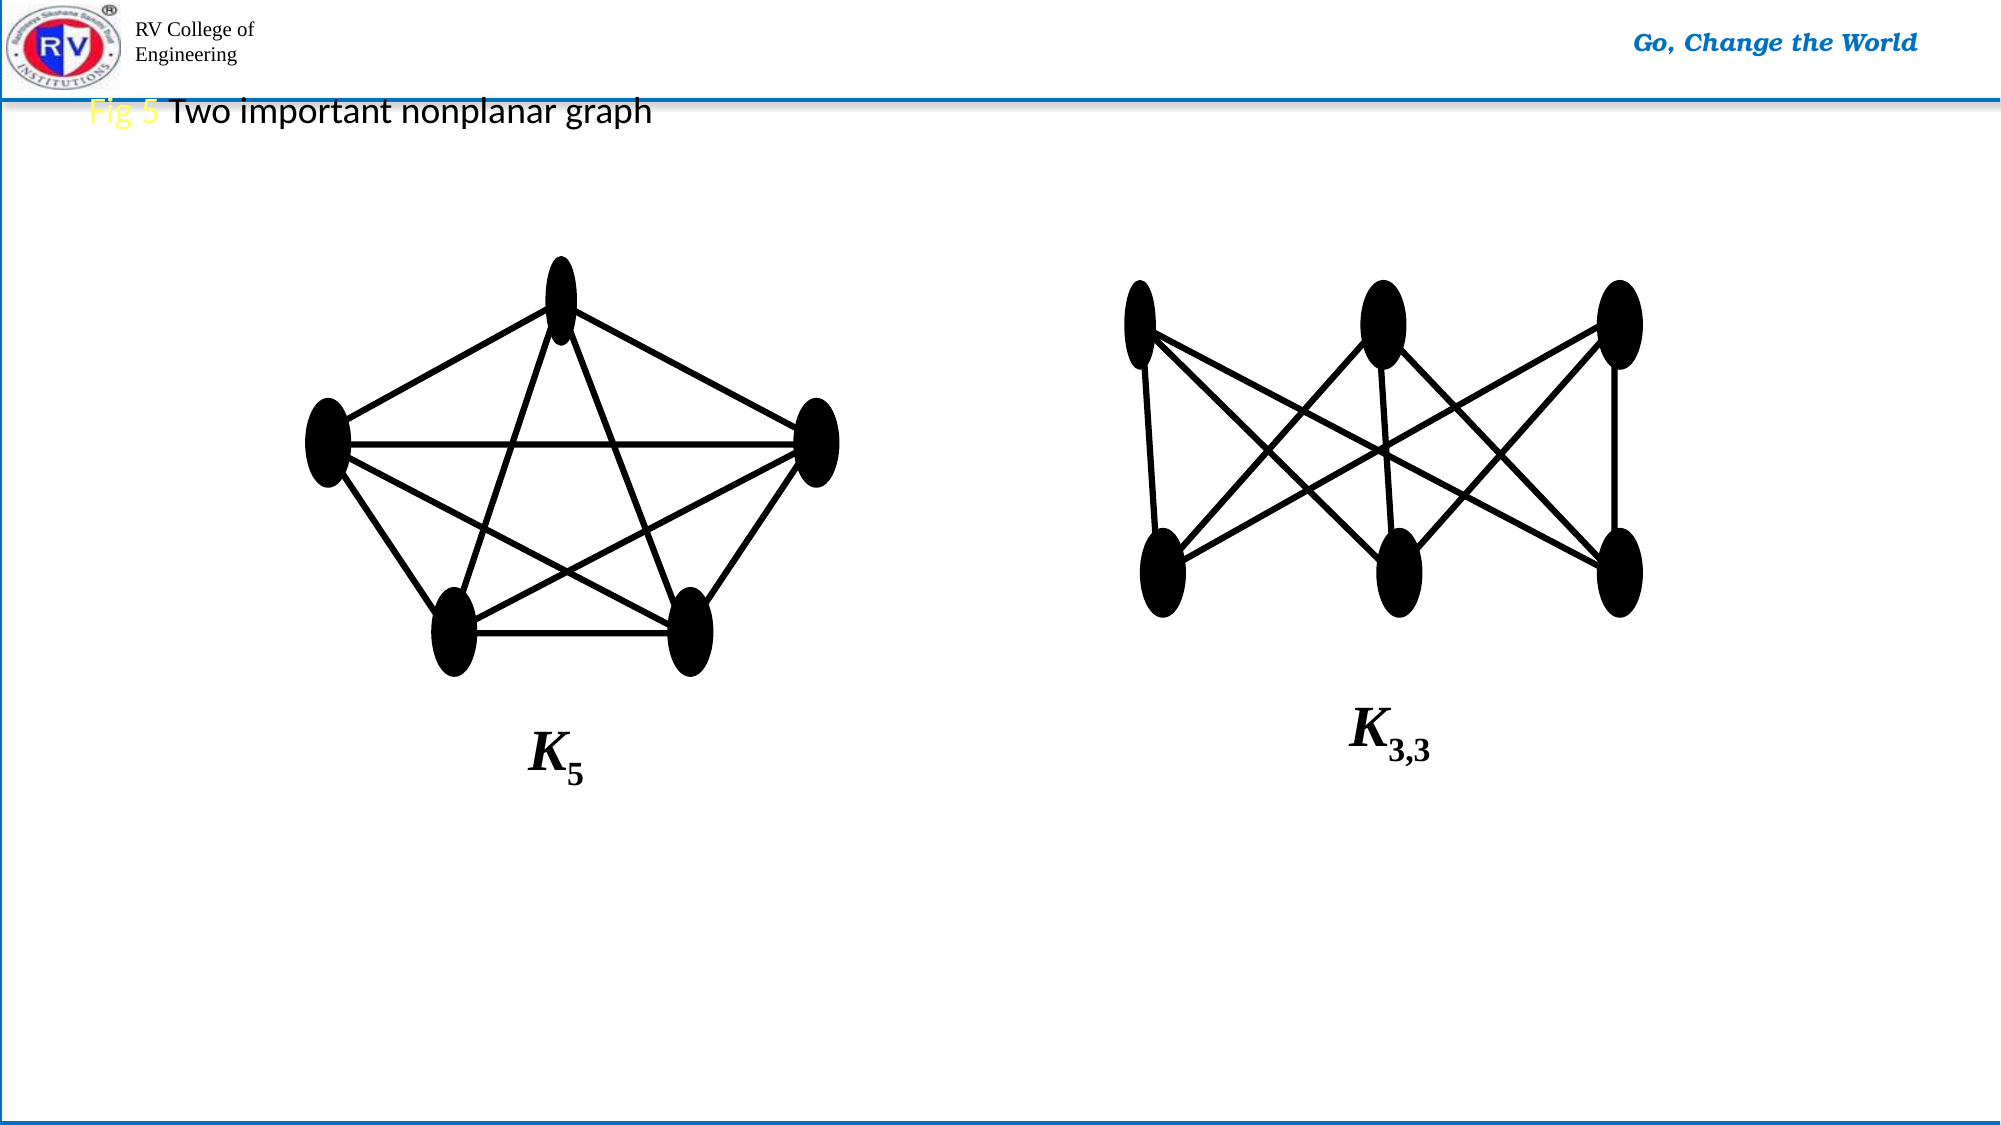

Fig 5 Two important nonplanar graph

K3,3
K5